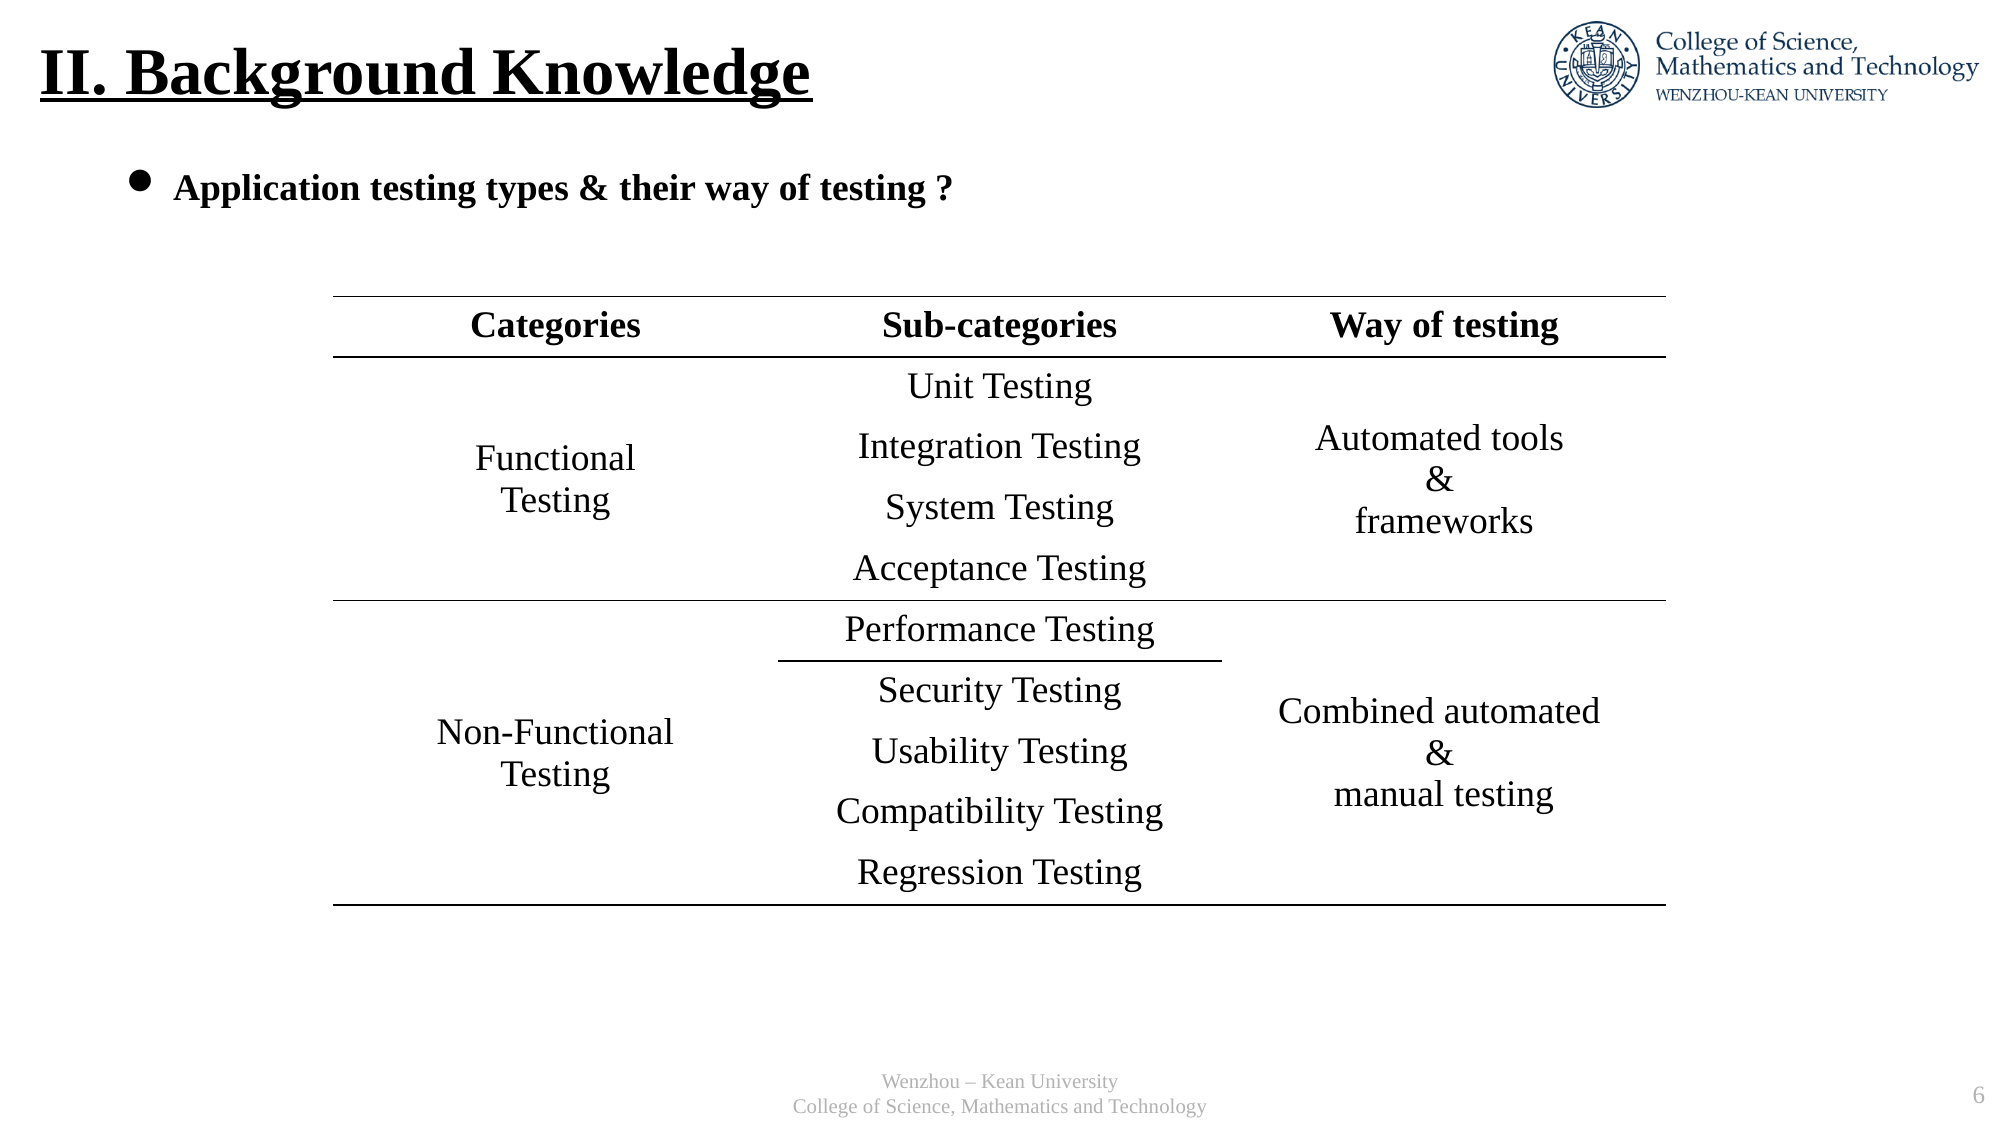

# II. Background Knowledge
Application testing types & their way of testing ?
| Categories | Sub-categories | Way of testing |
| --- | --- | --- |
| Functional Testing | Unit Testing | Automated tools & frameworks |
|  | Integration Testing |  |
|  | System Testing |  |
|  | Acceptance Testing |  |
| Non-Functional Testing | Performance Testing | Combined automated & manual testing |
|  | Security Testing |  |
|  | Usability Testing |  |
|  | Compatibility Testing |  |
|  | Regression Testing |  |
Wenzhou – Kean University
College of Science, Mathematics and Technology
6